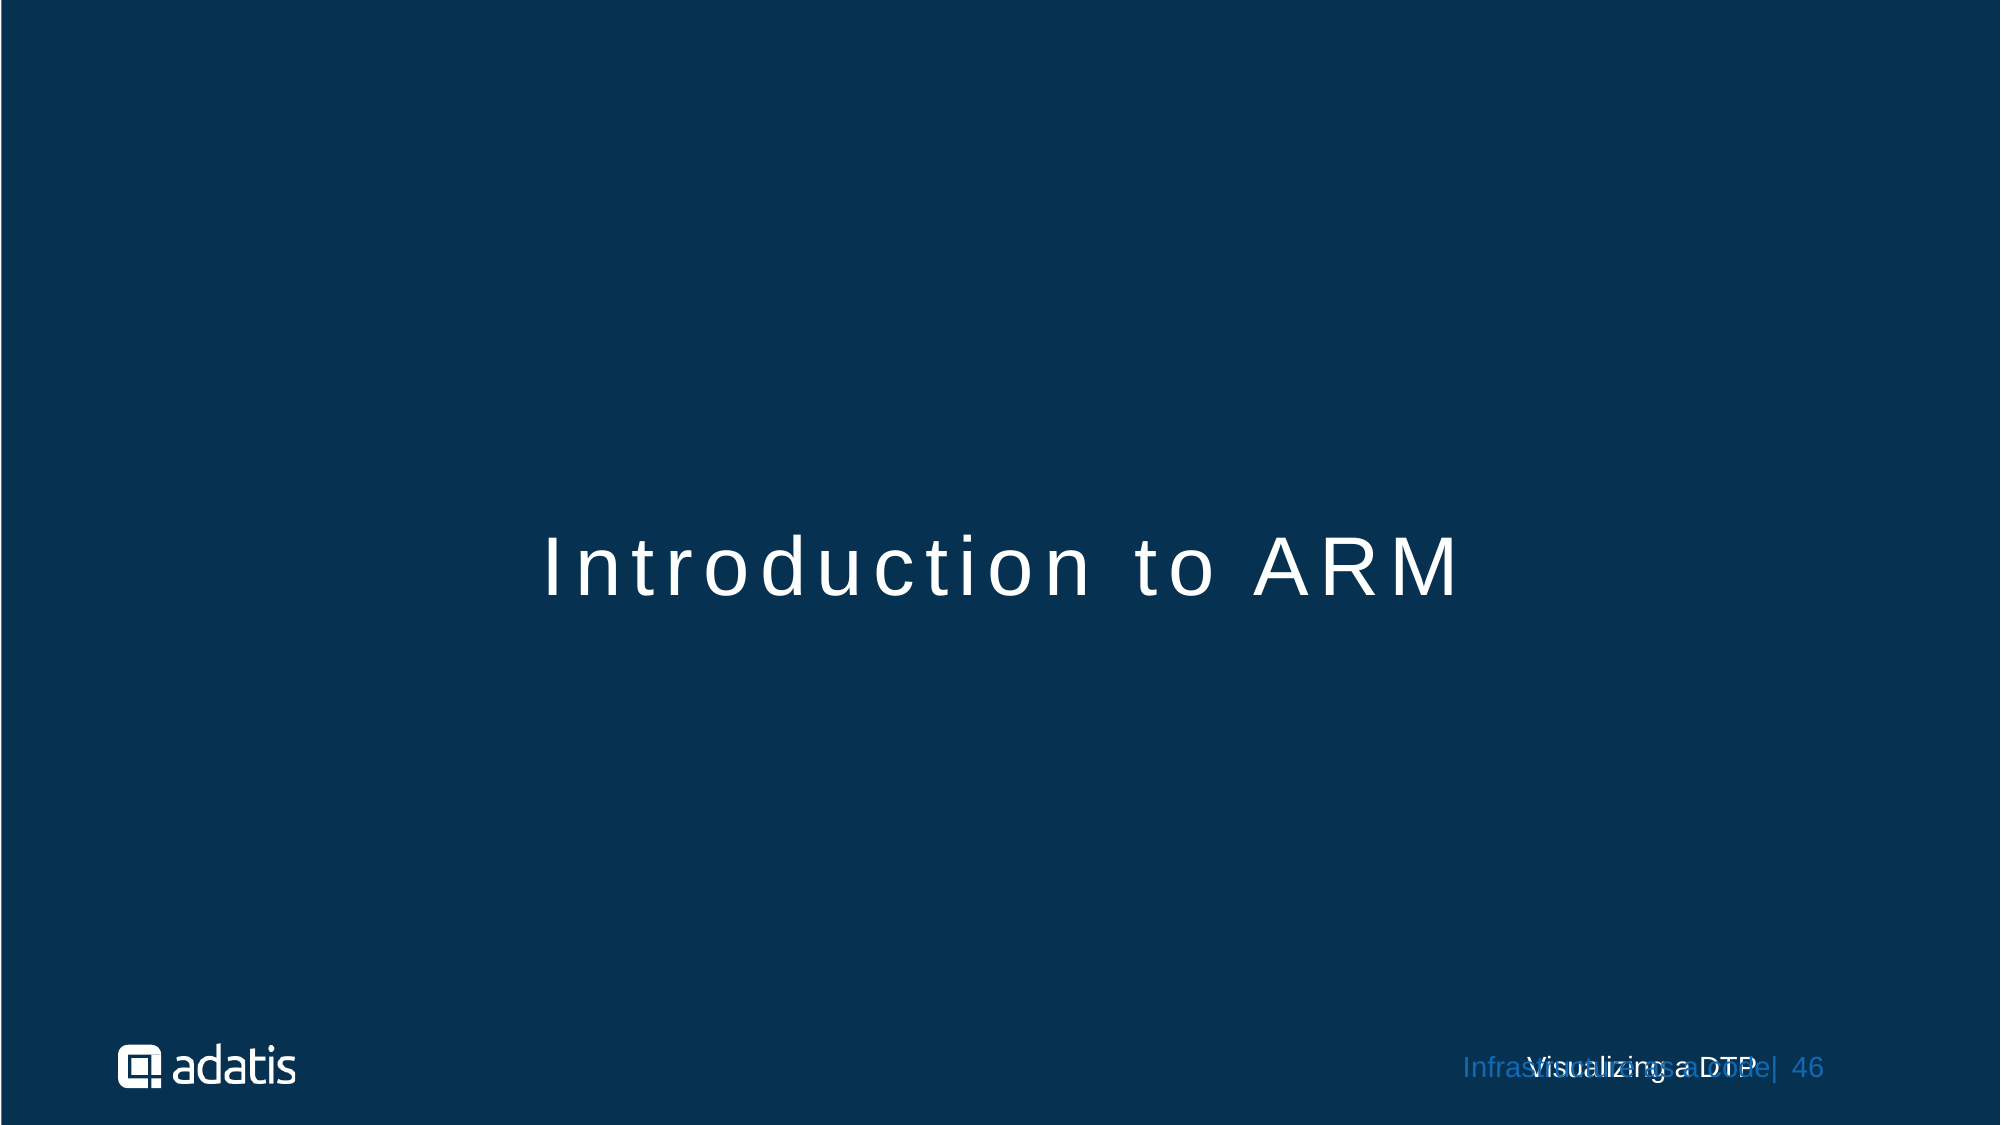

Introduction to ARM

Infrastructure as a code| 46
Visualizing a DTP